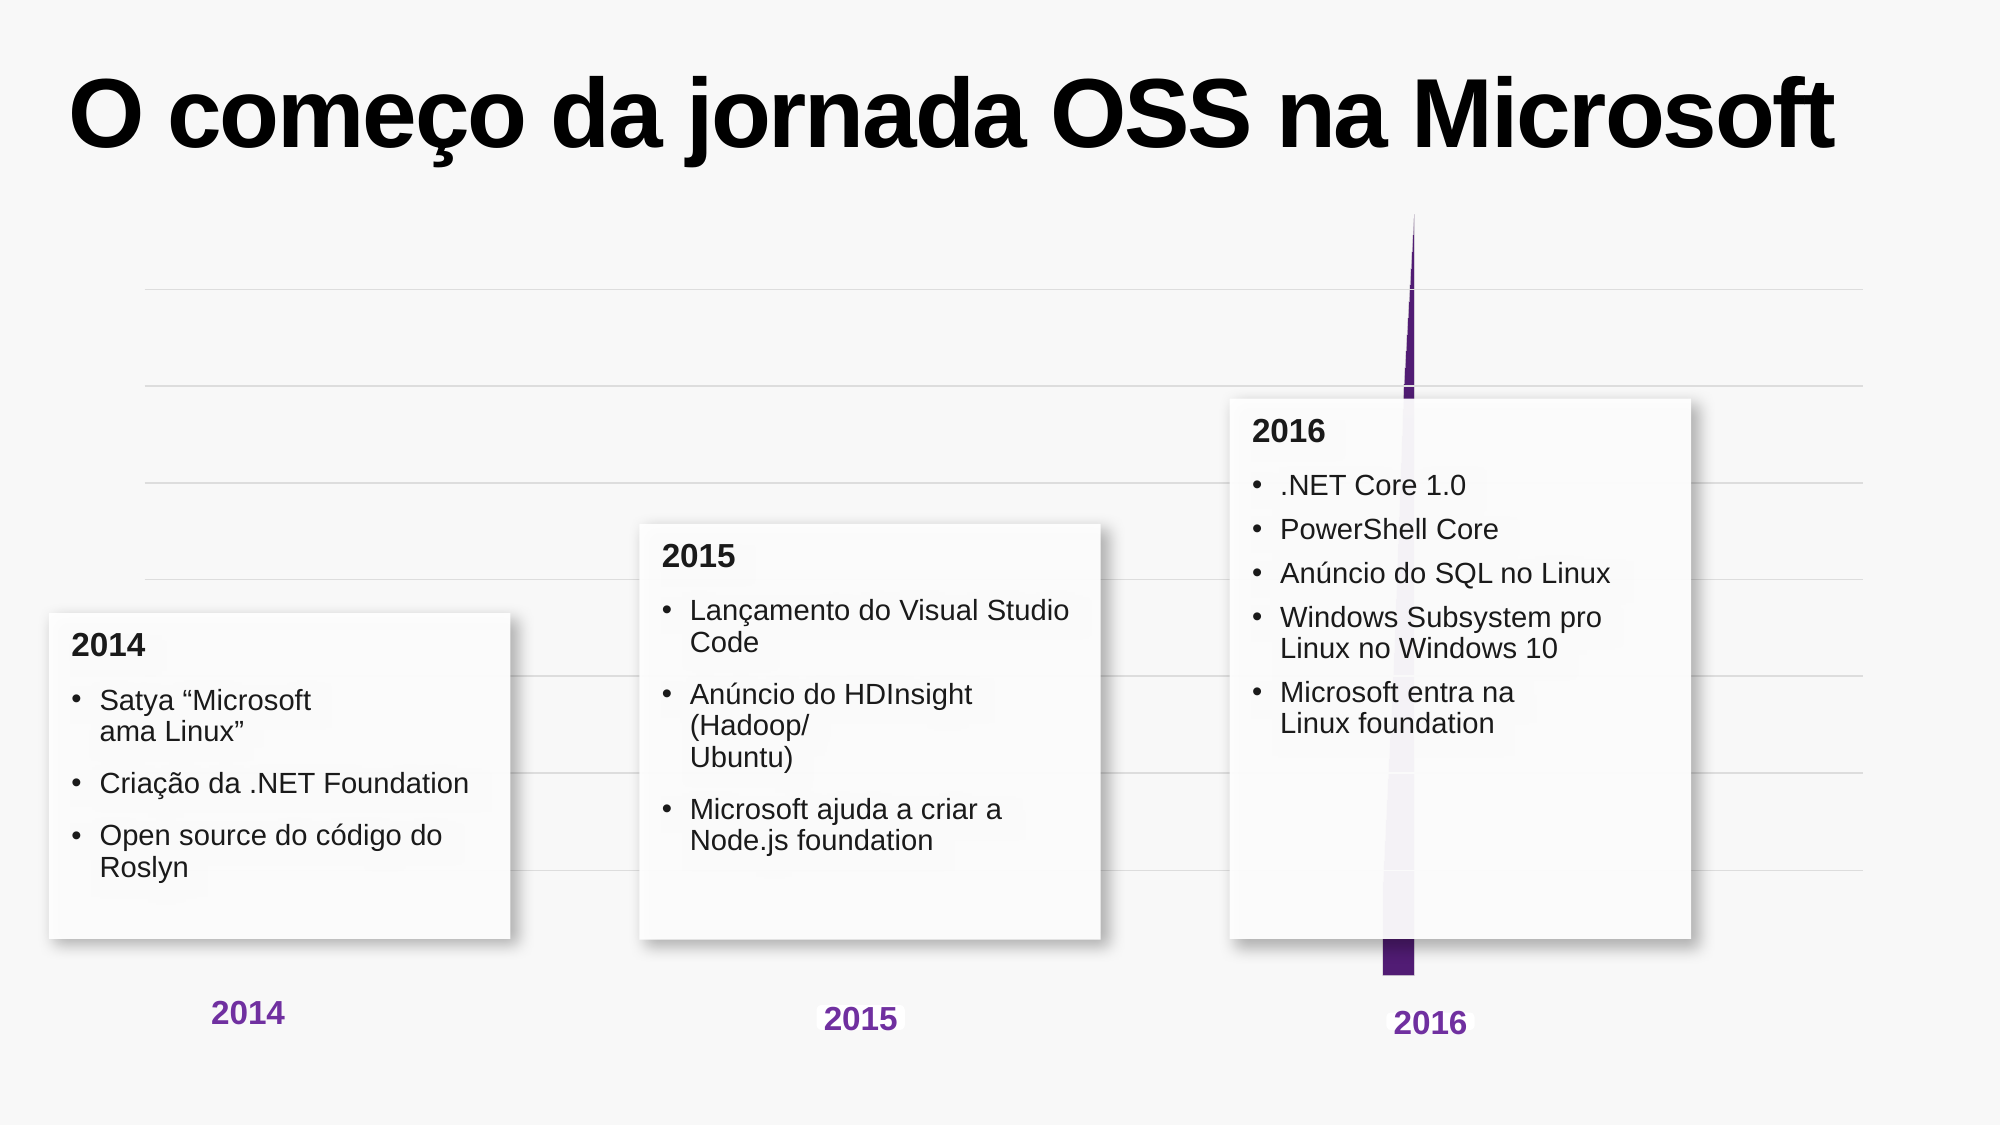

# O começo da jornada OSS na Microsoft

### Chart

| Category | Series 1 |
|---|---|
| 41640 | 95539.0 |
| 42005 | 314546.0 |
| 42370 | 601886.0 |
| 42736 | 778871.0 |
|  | None |

2016
.NET Core 1.0
PowerShell Core
Anúncio do SQL no Linux
Windows Subsystem pro Linux no Windows 10
Microsoft entra na
Linux foundation

2015
Lançamento do Visual Studio Code
Anúncio do HDInsight (Hadoop/
Ubuntu)
Microsoft ajuda a criar a Node.js foundation

2014
Satya “Microsoft
ama Linux”
Criação da .NET Foundation
Open source do código do Roslyn

2014
2015
2016